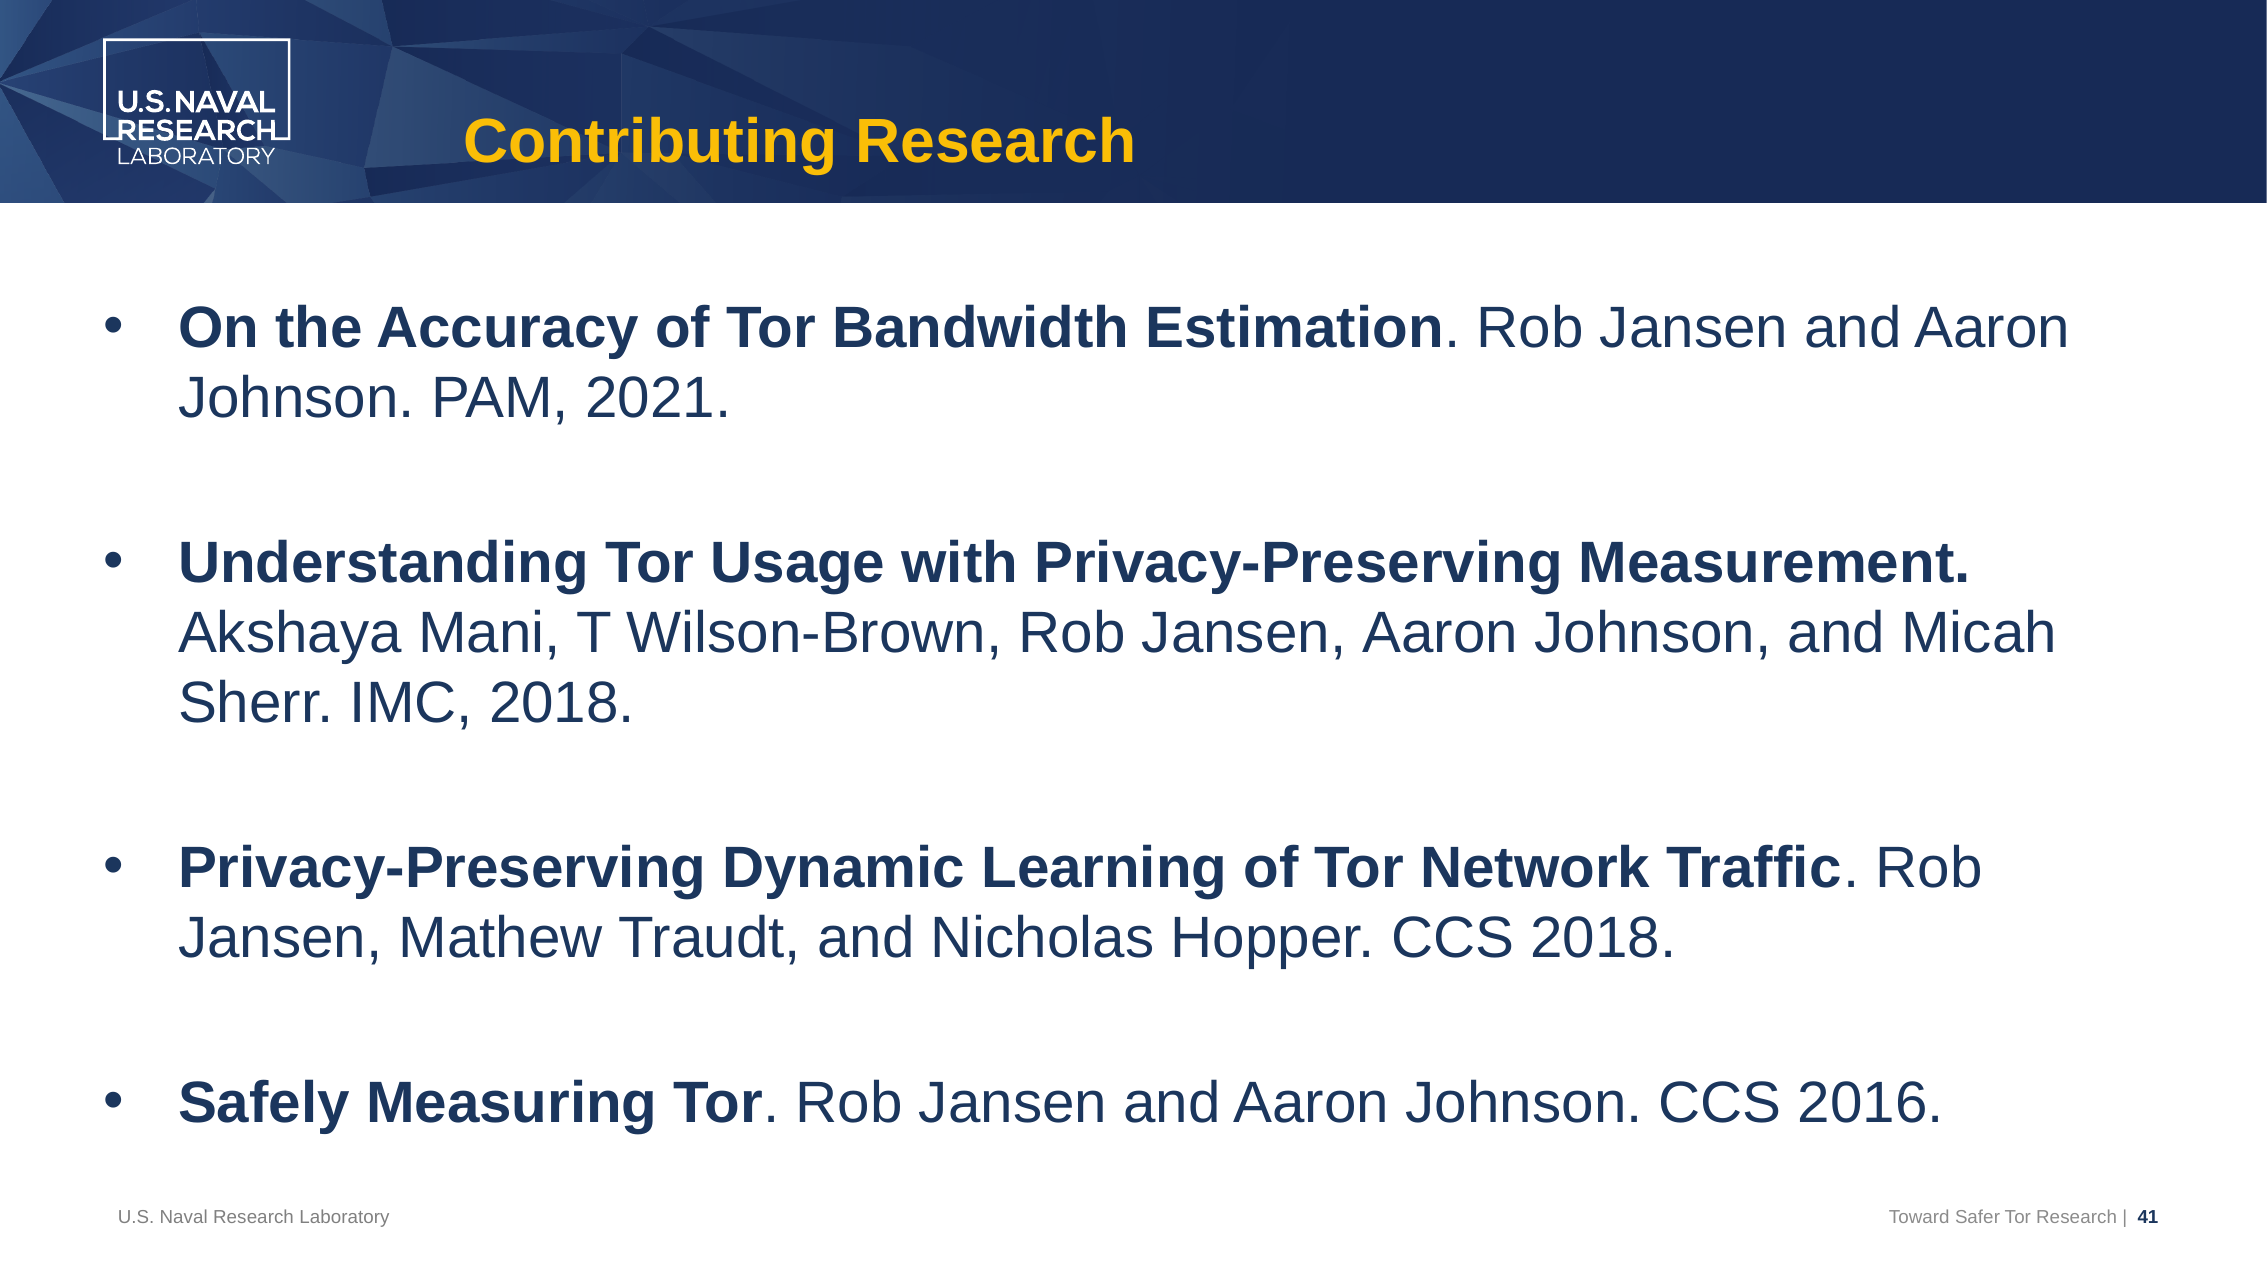

# Contributing Research
On the Accuracy of Tor Bandwidth Estimation. Rob Jansen and Aaron Johnson. PAM, 2021.

Understanding Tor Usage with Privacy-Preserving Measurement. Akshaya Mani, T Wilson-Brown, Rob Jansen, Aaron Johnson, and Micah Sherr. IMC, 2018.

Privacy-Preserving Dynamic Learning of Tor Network Traffic. Rob Jansen, Mathew Traudt, and Nicholas Hopper. CCS 2018.

Safely Measuring Tor. Rob Jansen and Aaron Johnson. CCS 2016.

U.S. Naval Research Laboratory
Toward Safer Tor Research |  41